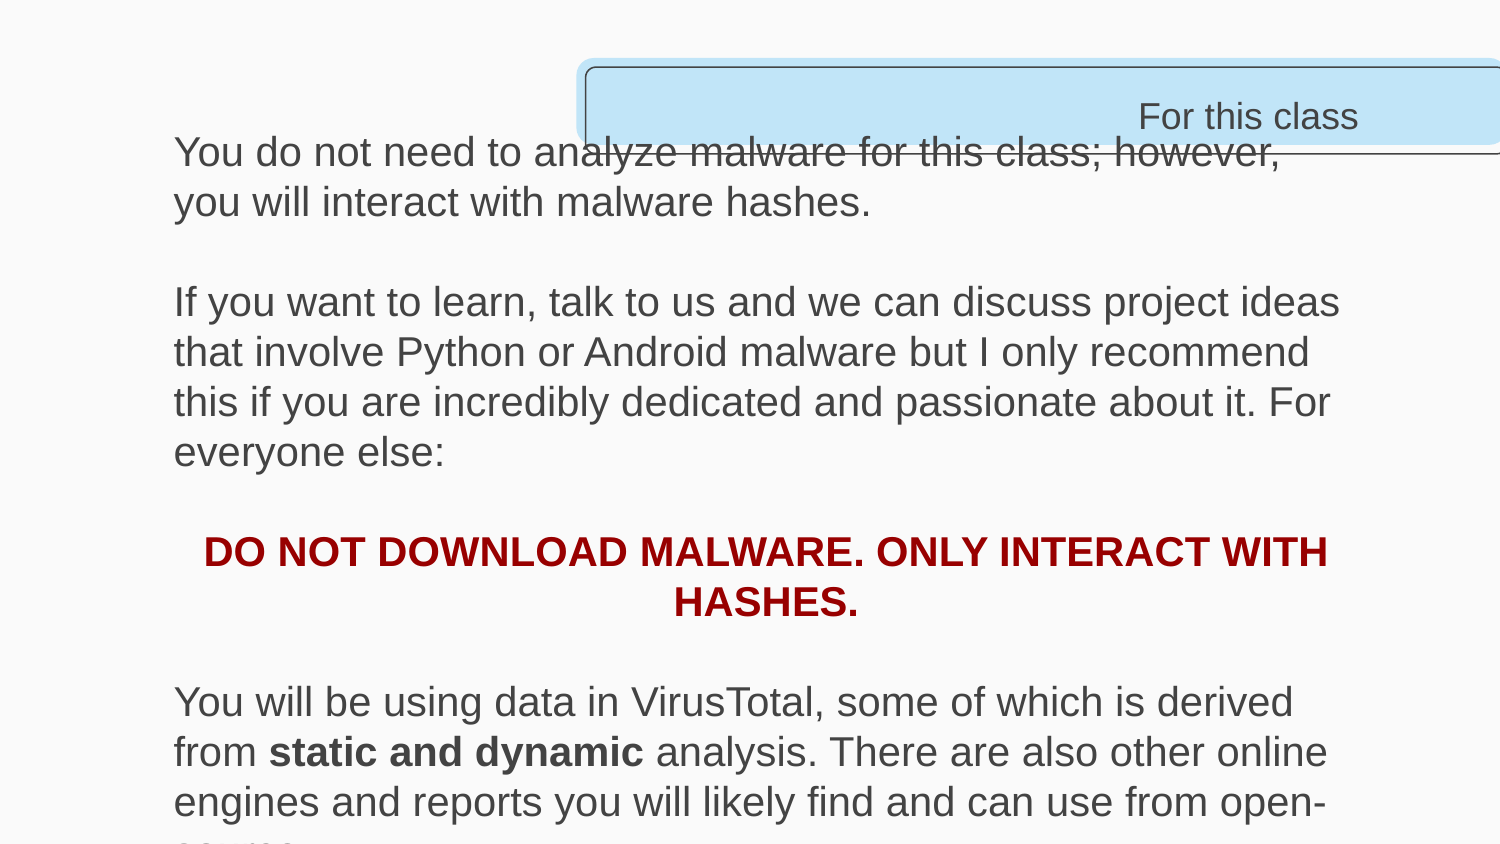

# For this class
You do not need to analyze malware for this class; however, you will interact with malware hashes.

If you want to learn, talk to us and we can discuss project ideas that involve Python or Android malware but I only recommend this if you are incredibly dedicated and passionate about it. For everyone else:

DO NOT DOWNLOAD MALWARE. ONLY INTERACT WITH HASHES.

You will be using data in VirusTotal, some of which is derived from static and dynamic analysis. There are also other online engines and reports you will likely find and can use from open-source.